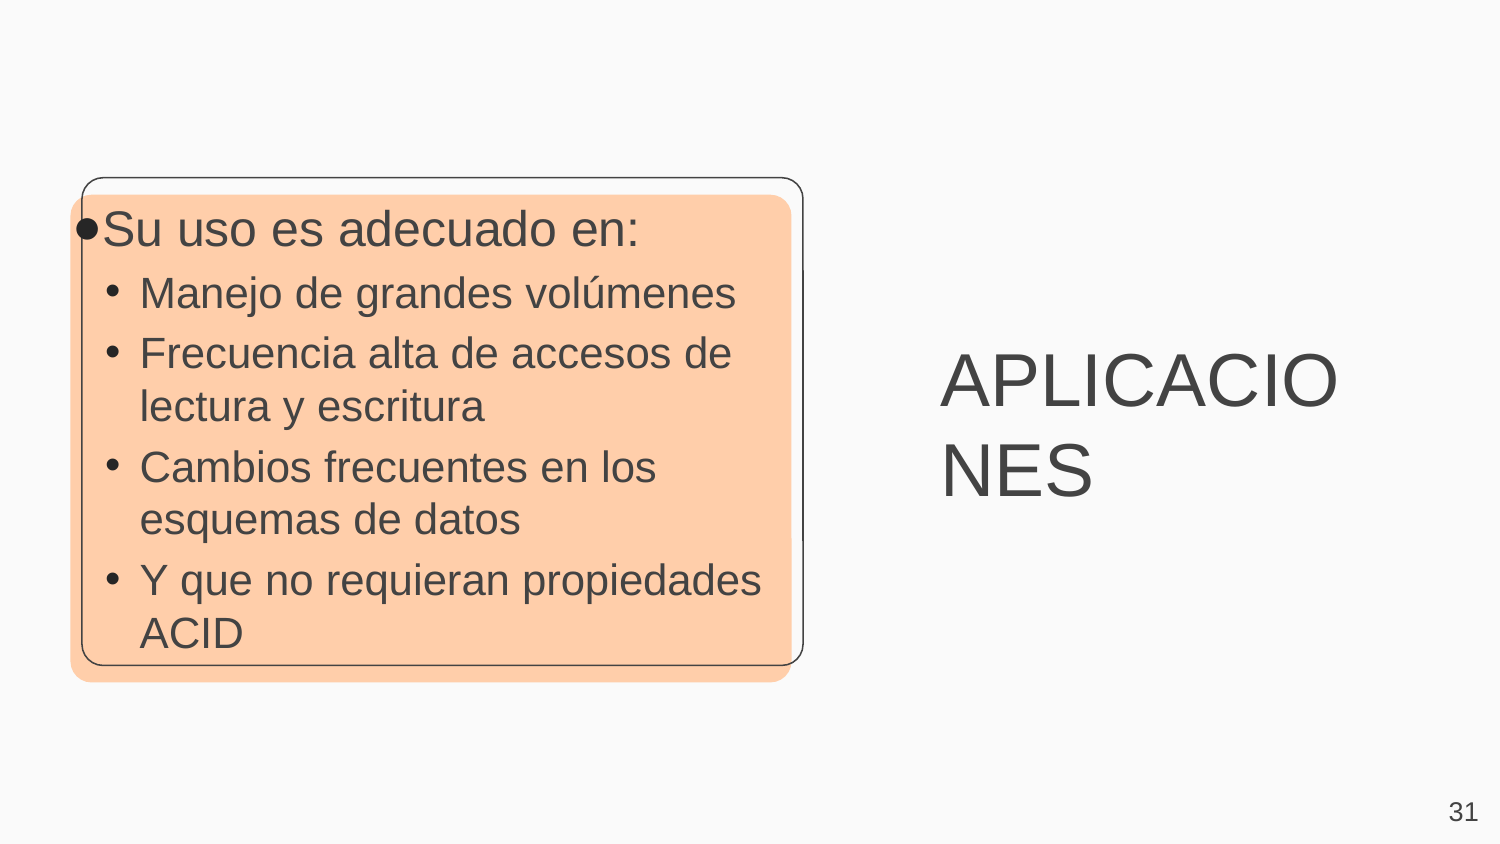

Su uso es adecuado en:
Manejo de grandes volúmenes
Frecuencia alta de accesos de lectura y escritura
Cambios frecuentes en los esquemas de datos
Y que no requieran propiedades ACID
# APLICACIONES
31